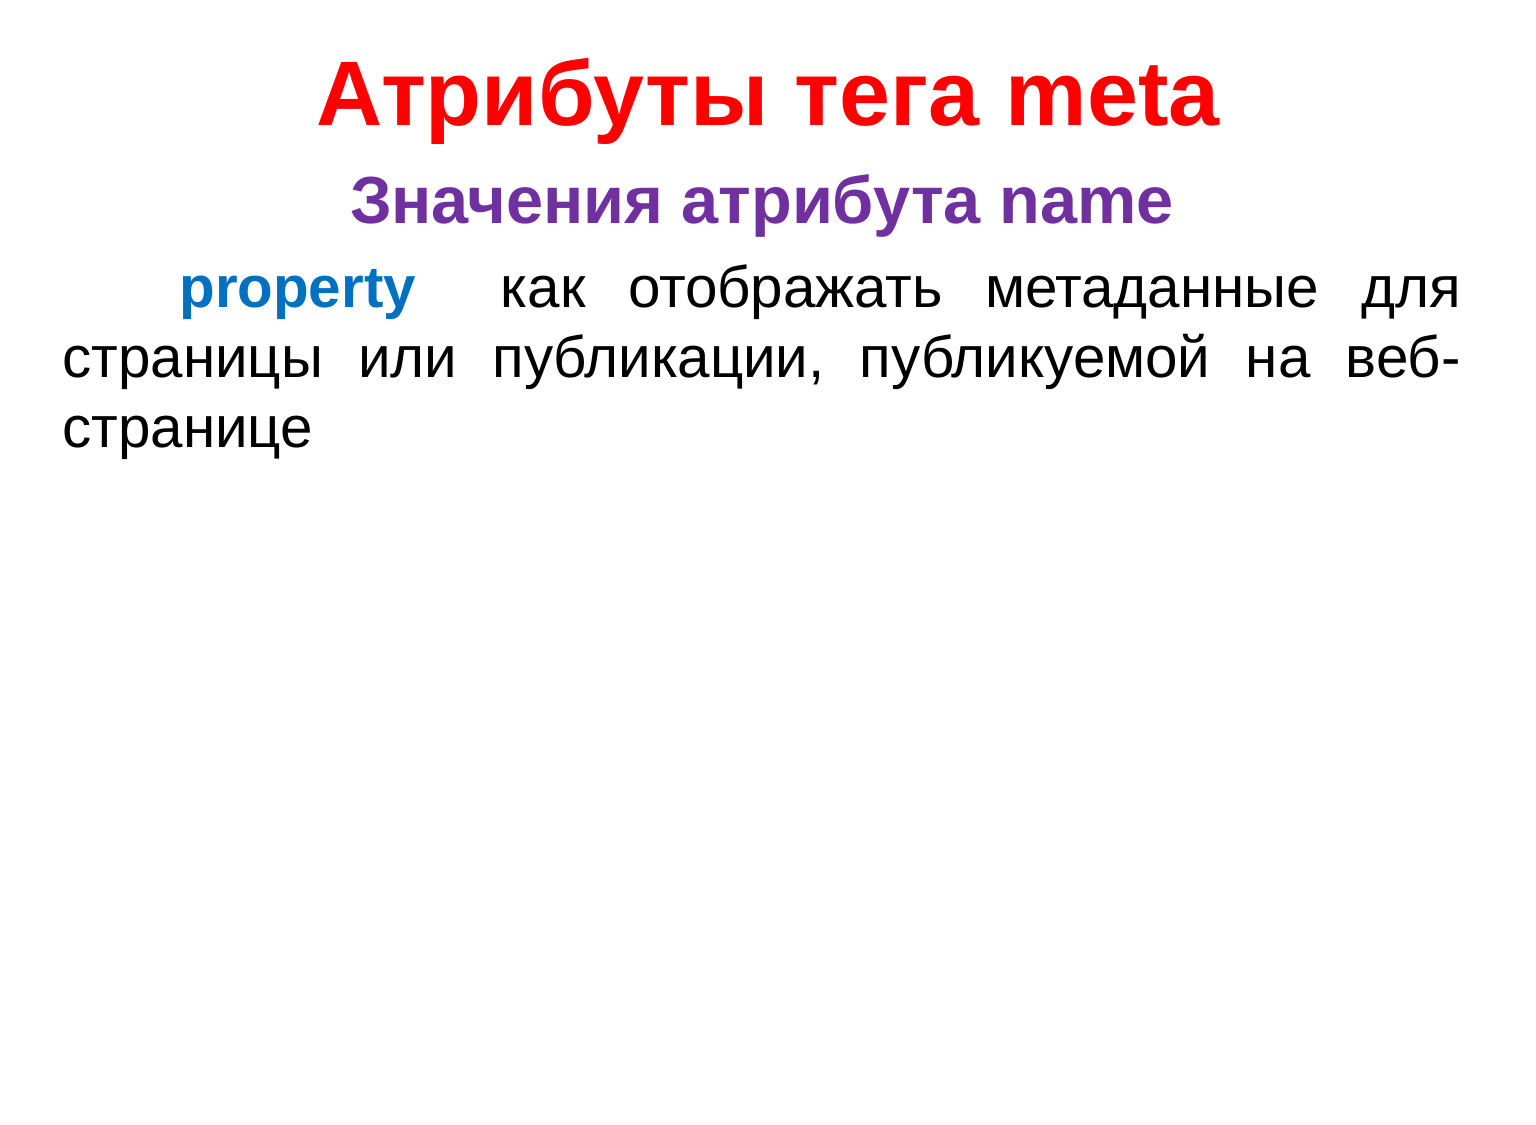

# Атрибуты тега meta
Значения атрибута name
 property  как отображать метаданные для страницы или публикации, публикуемой на веб-странице